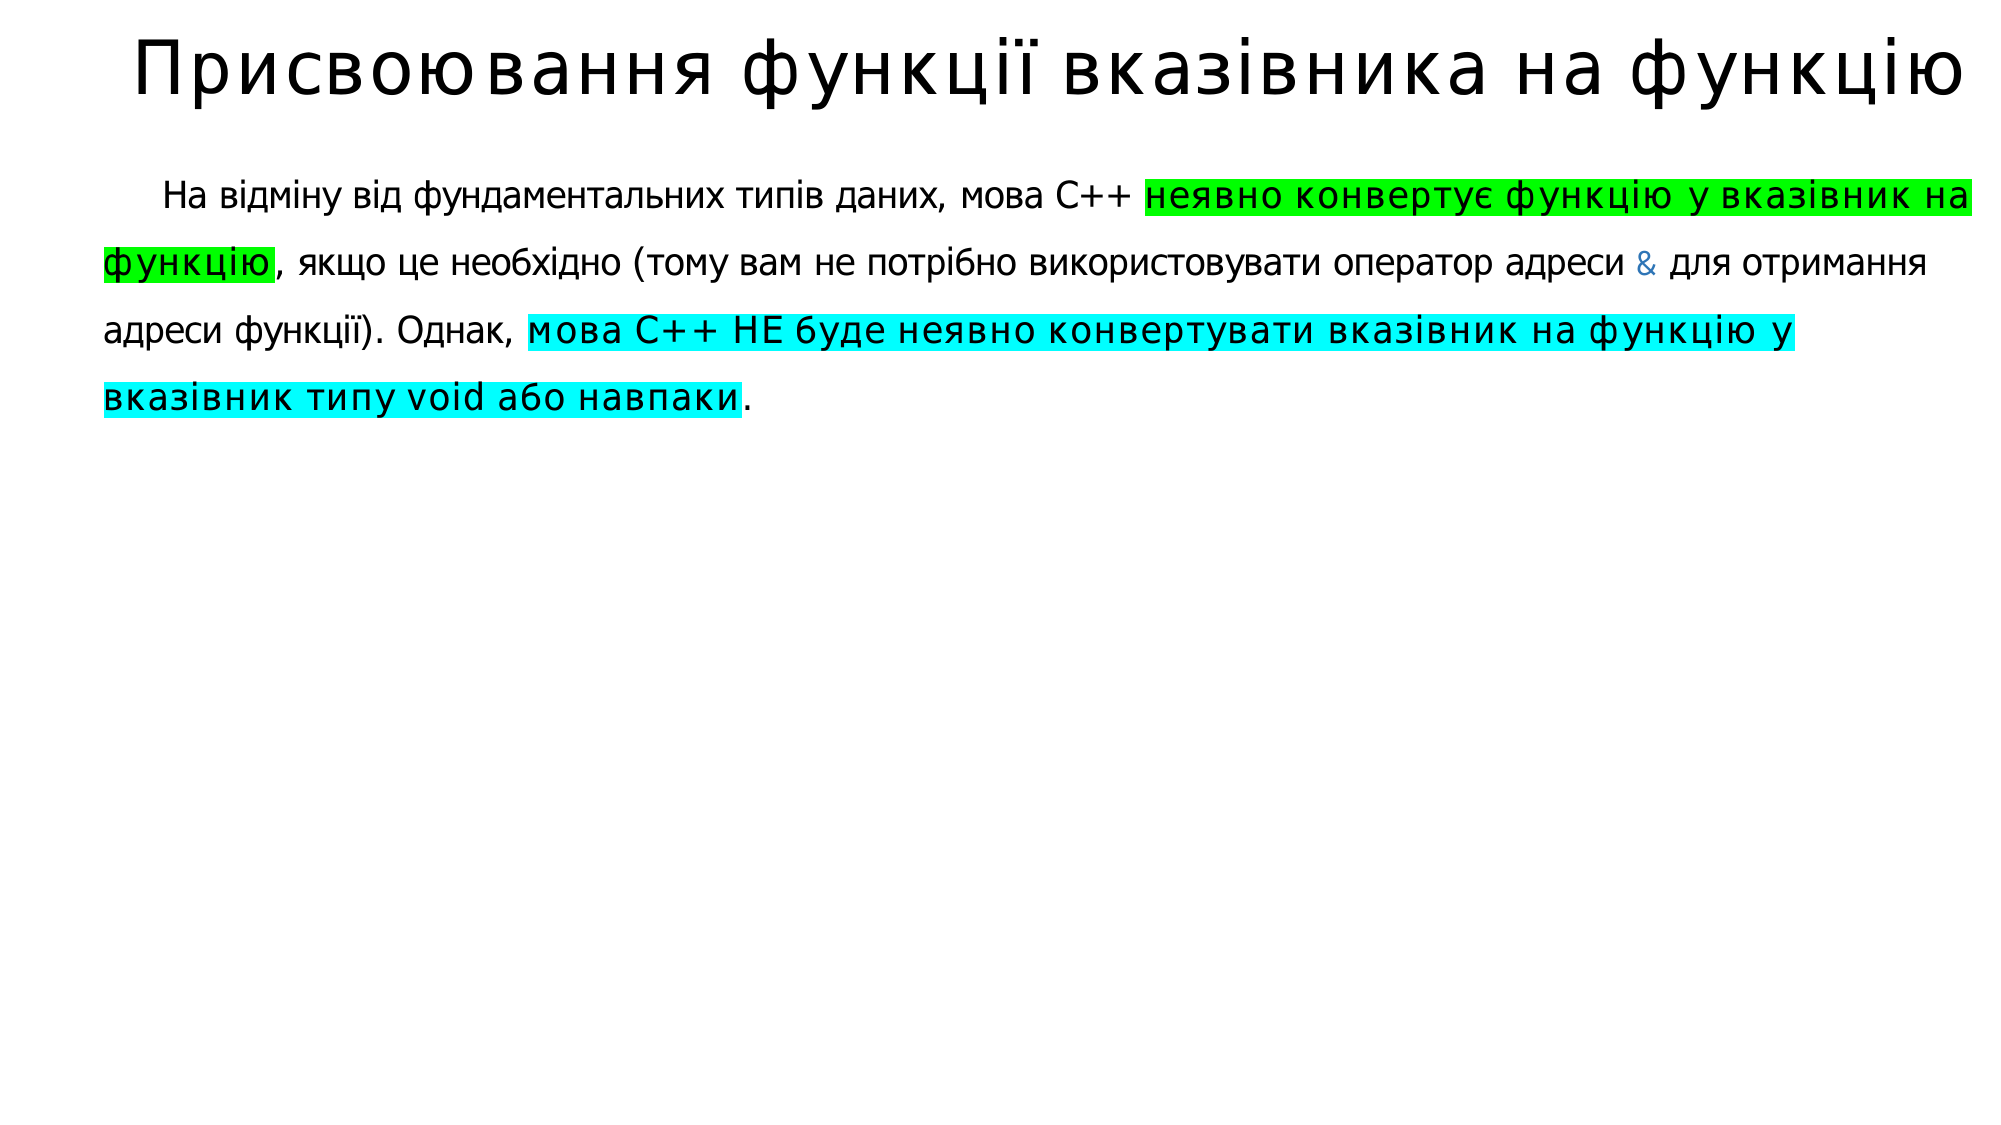

# Присвоювання функції вказівника на функцію
На відміну від фундаментальних типів даних, мова C++ неявно конвертує функцію у вказівник на функцію, якщо це необхідно (тому вам не потрібно використовувати оператор адреси & для отримання адреси функції). Однак, мова C++ НЕ буде неявно конвертувати вказівник на функцію у вказівник типу void або навпаки.